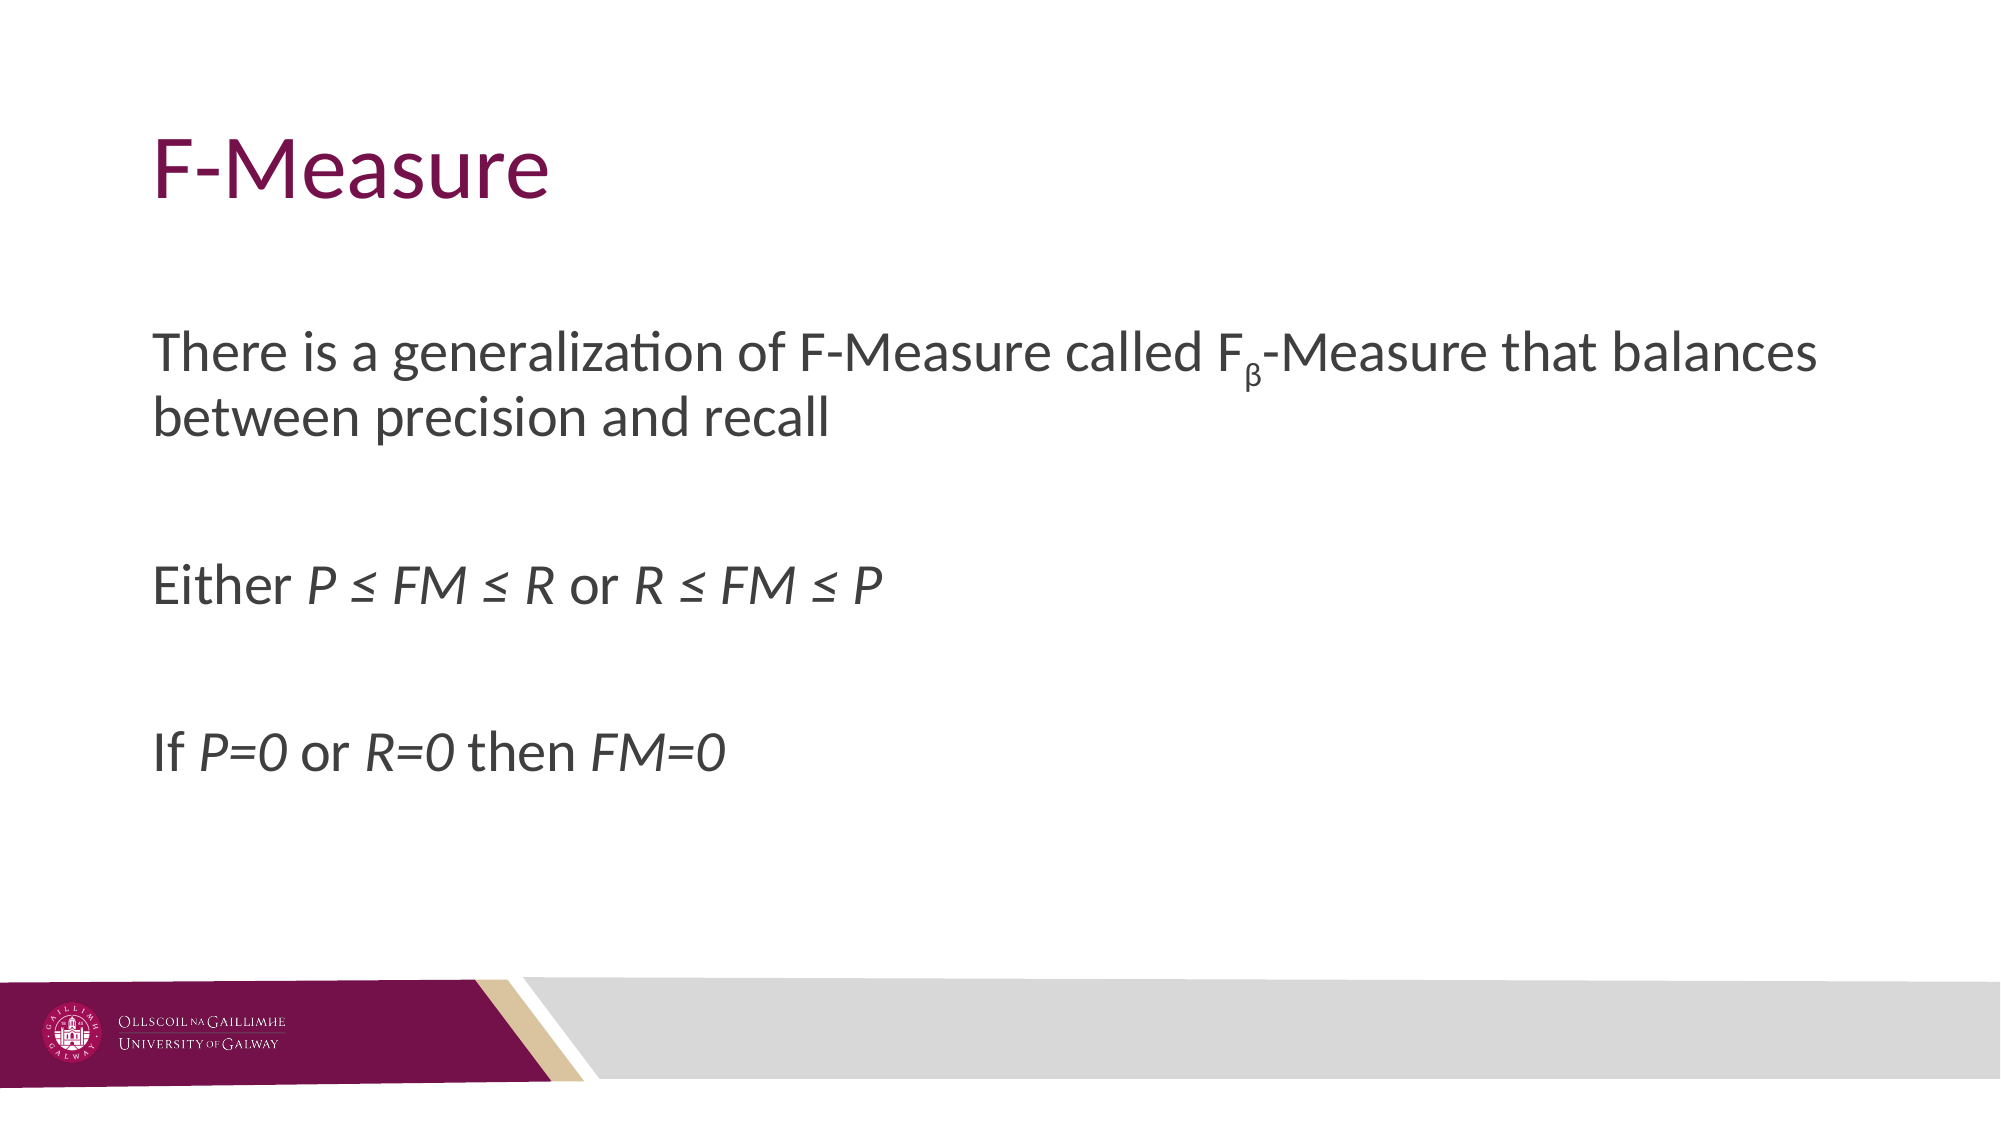

# F-Measure
There is a generalization of F-Measure called Fβ-Measure that balances between precision and recall

Either P ≤ FM ≤ R or R ≤ FM ≤ P

If P=0 or R=0 then FM=0